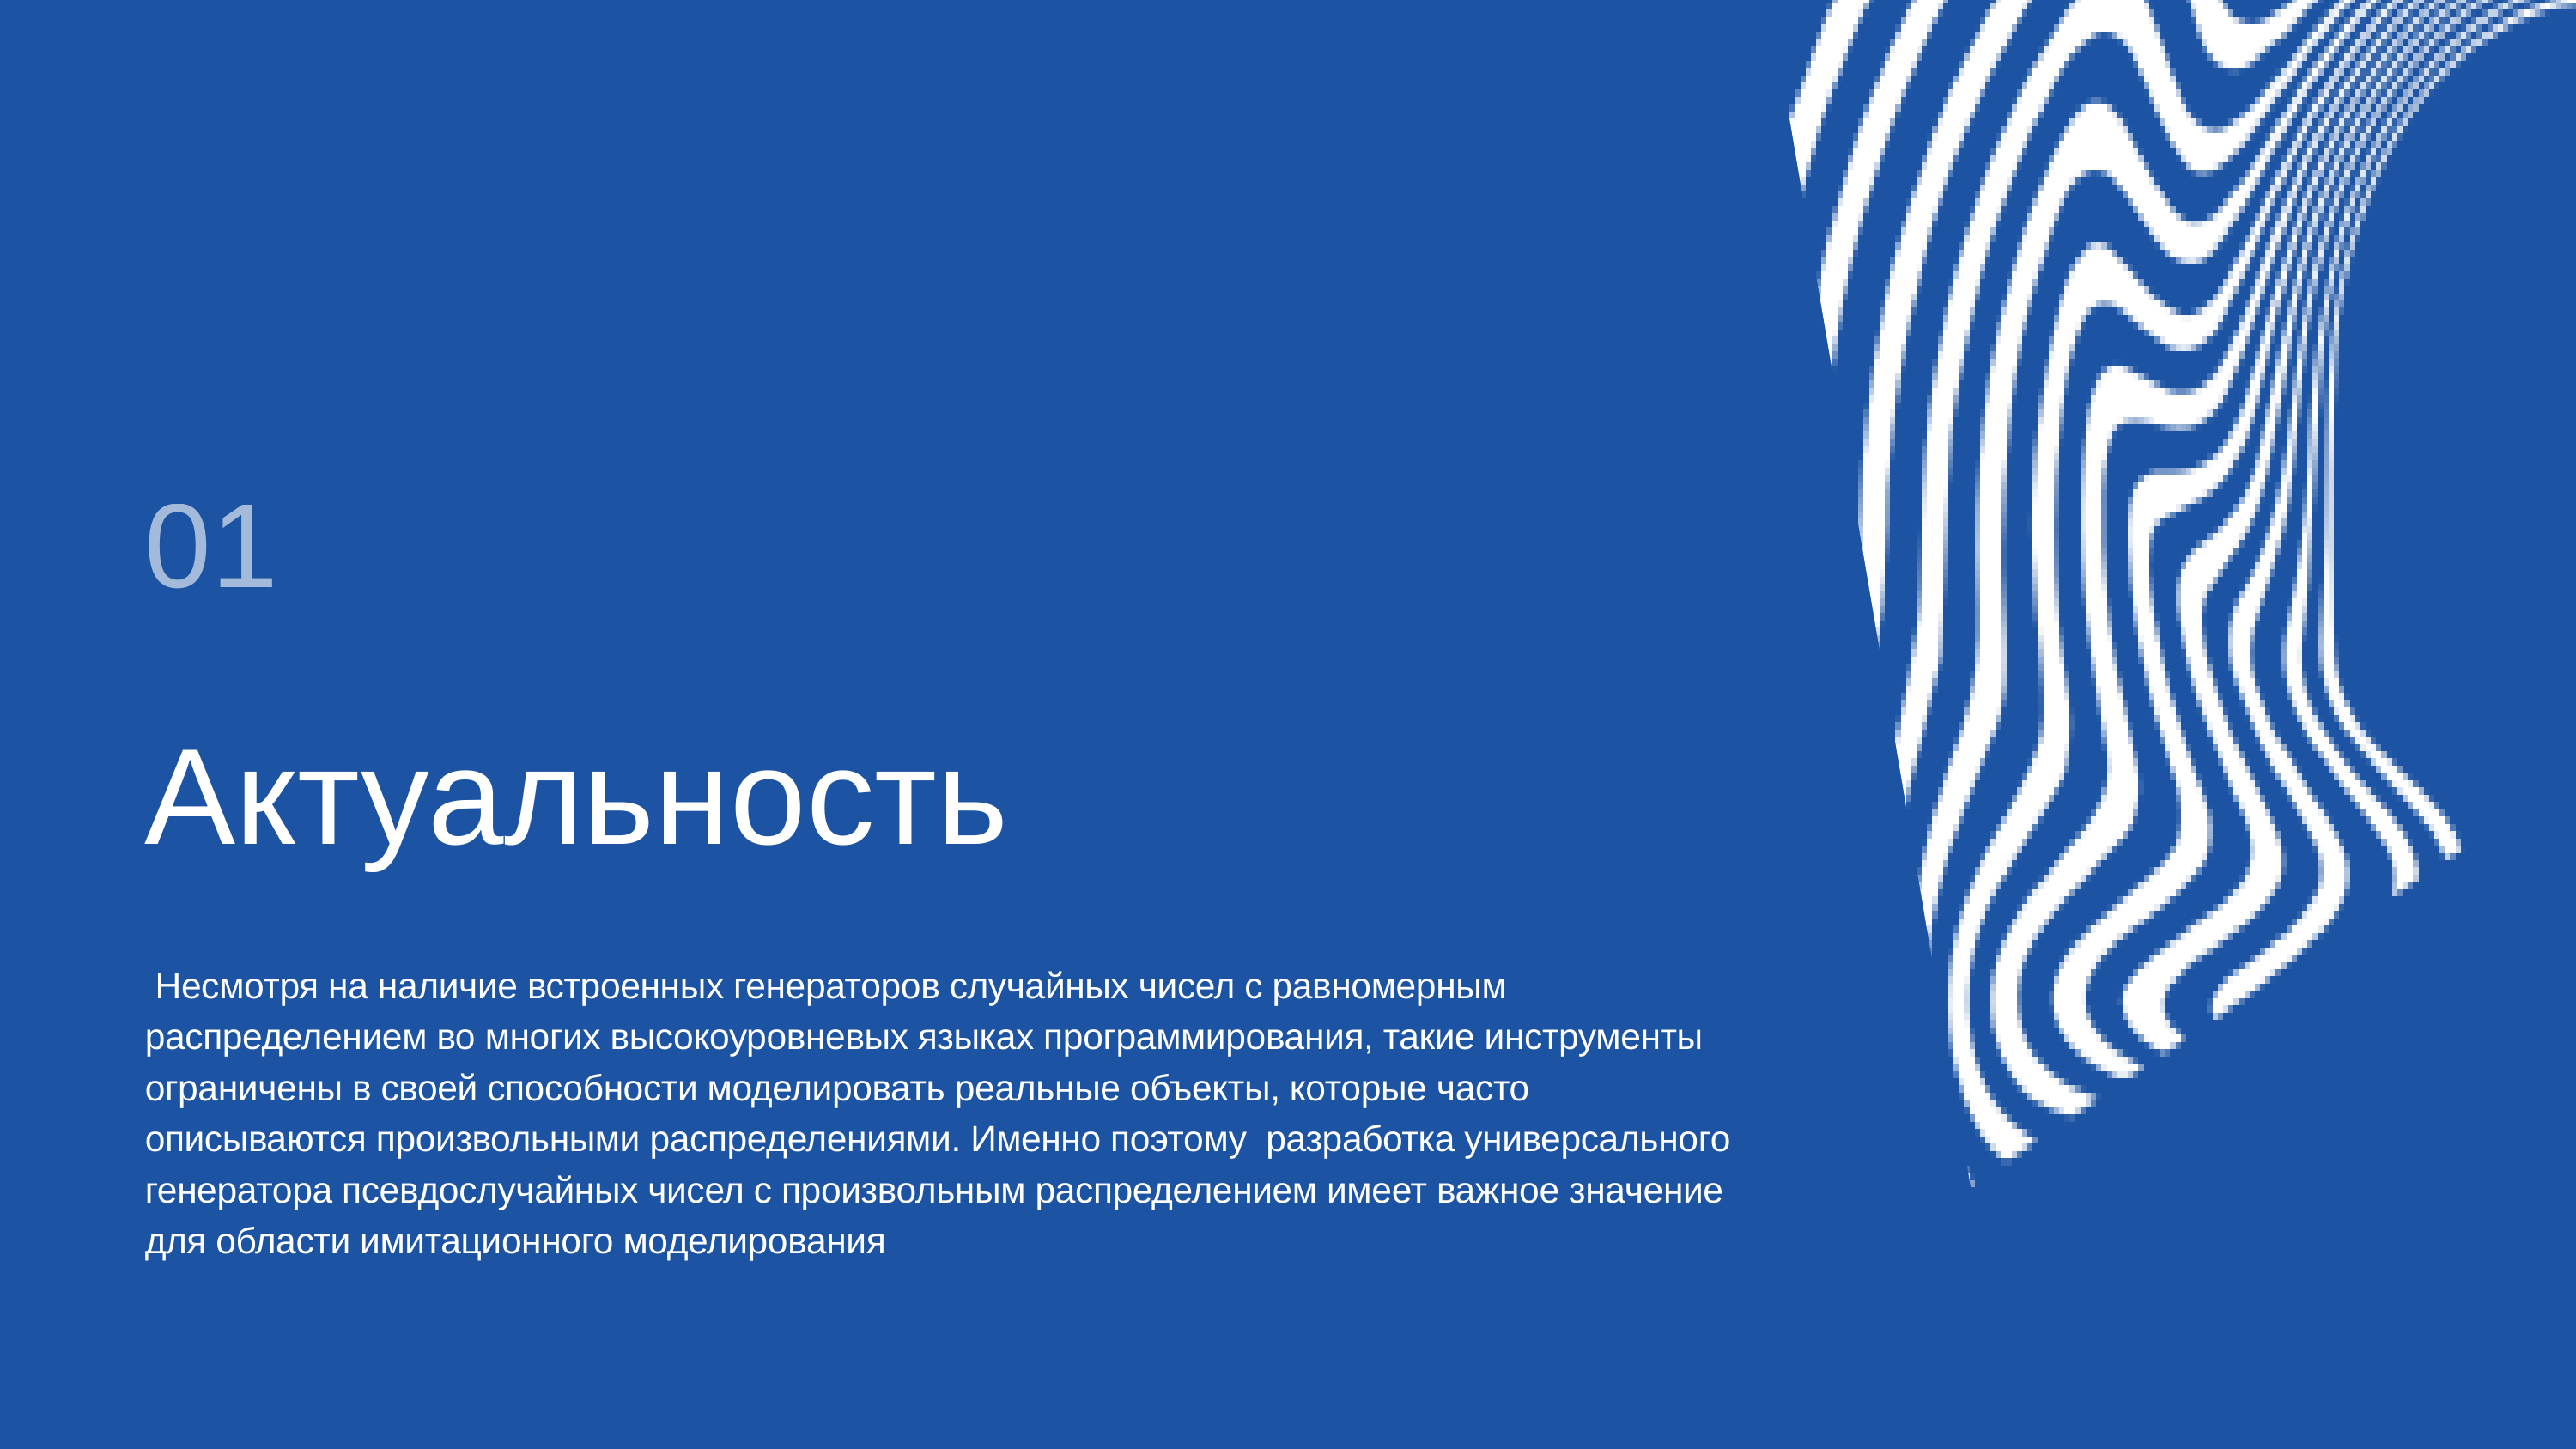

01
Актуальность
 Несмотря на наличие встроенных генераторов случайных чисел с равномерным распределением во многих высокоуровневых языках программирования, такие инструменты ограничены в своей способности моделировать реальные объекты, которые часто описываются произвольными распределениями. Именно поэтому  разработка универсального генератора псевдослучайных чисел с произвольным распределением имеет важное значение для области имитационного моделирования